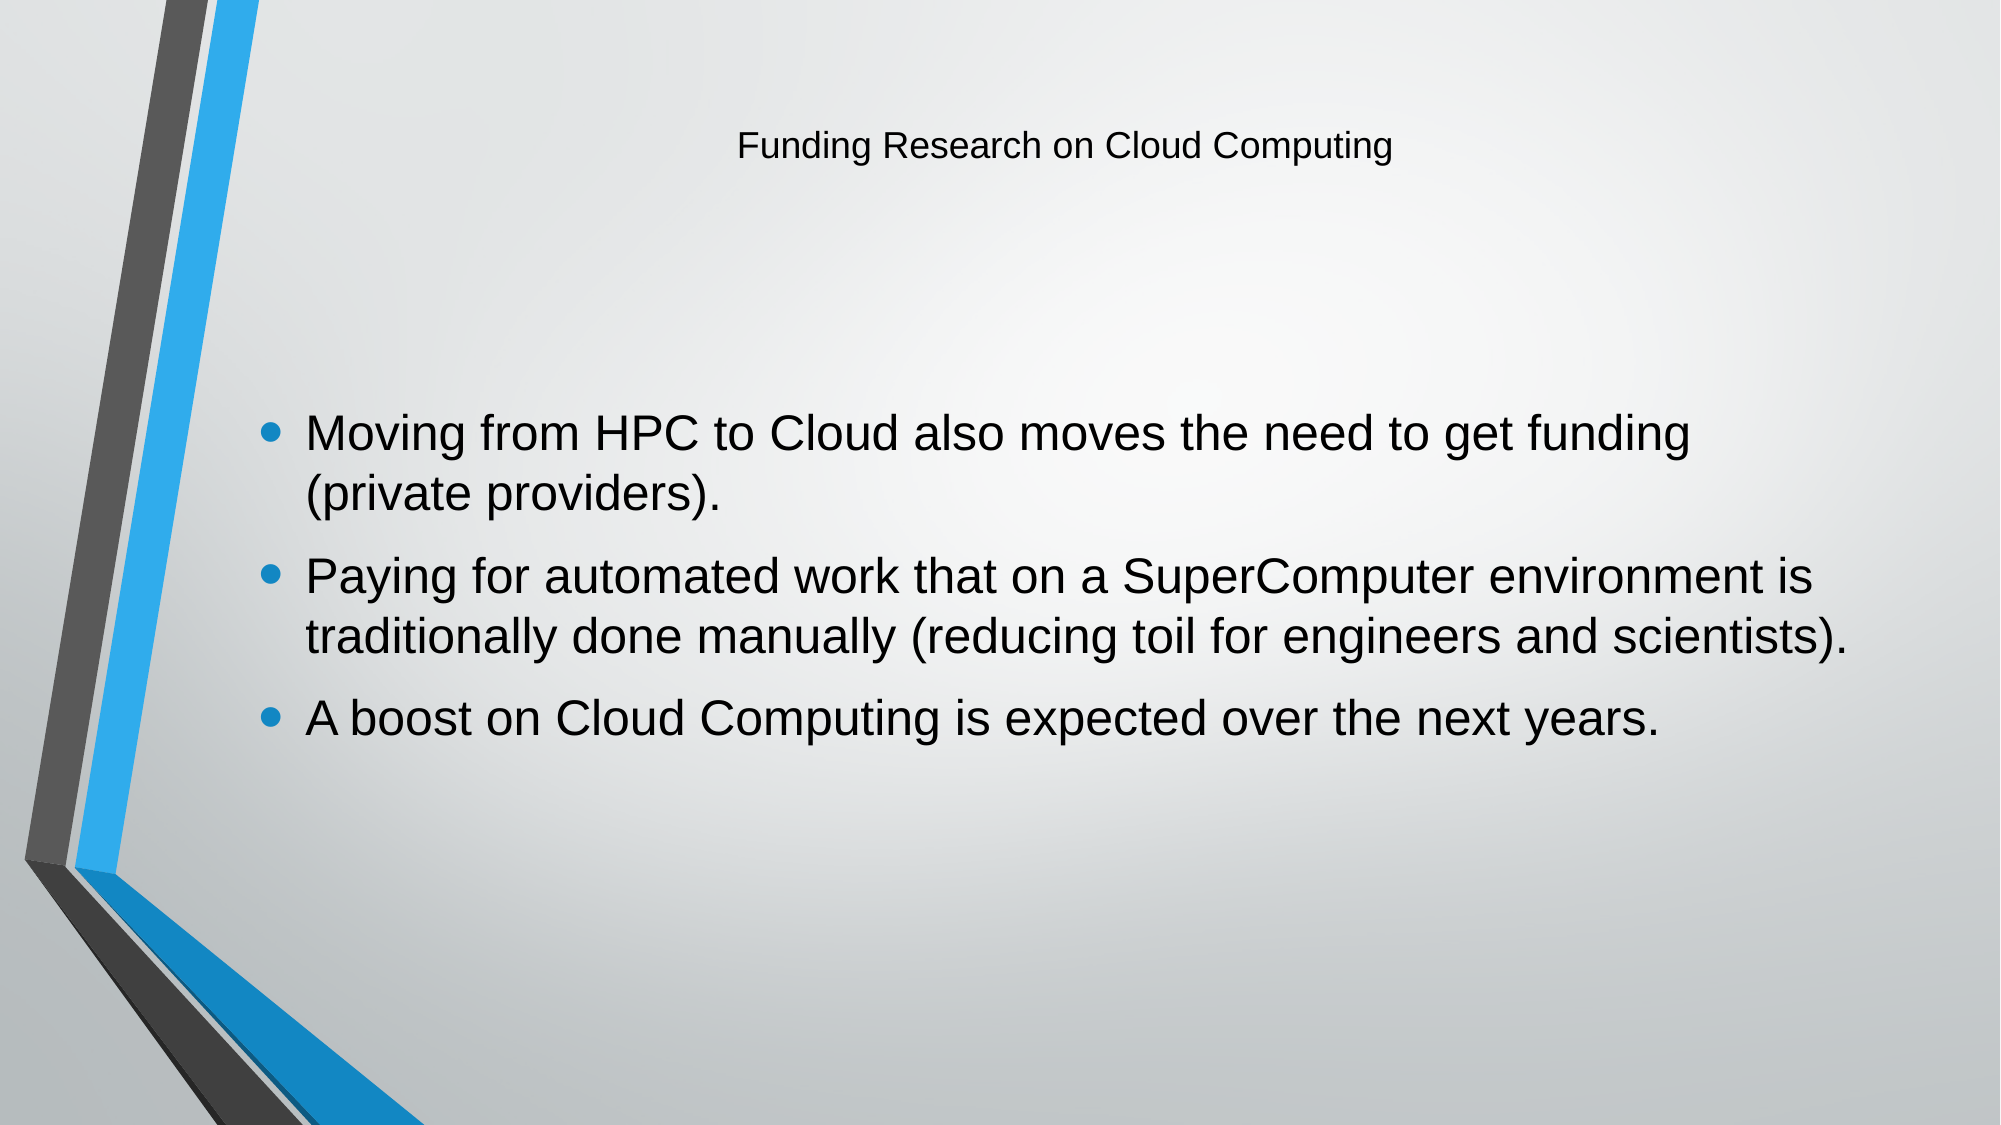

# Funding Research on Cloud Computing
Moving from HPC to Cloud also moves the need to get funding (private providers).
Paying for automated work that on a SuperComputer environment is traditionally done manually (reducing toil for engineers and scientists).
A boost on Cloud Computing is expected over the next years.